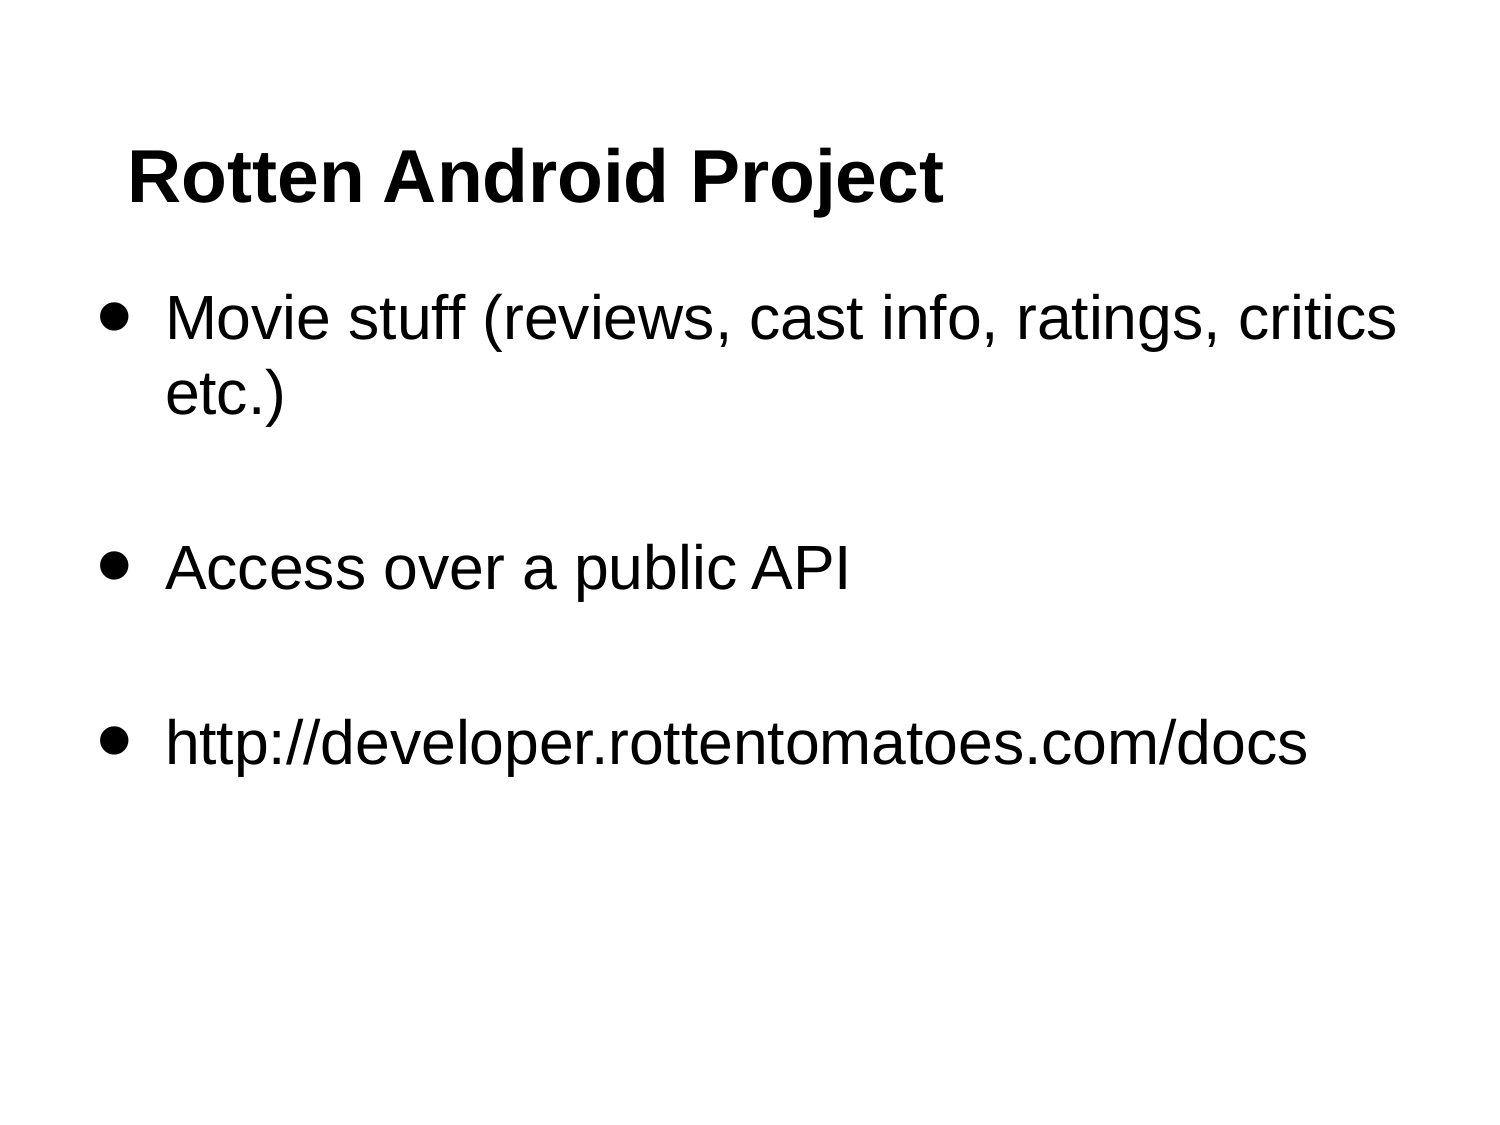

# Rotten Android Project
Movie stuff (reviews, cast info, ratings, critics etc.)

Access over a public API

http://developer.rottentomatoes.com/docs